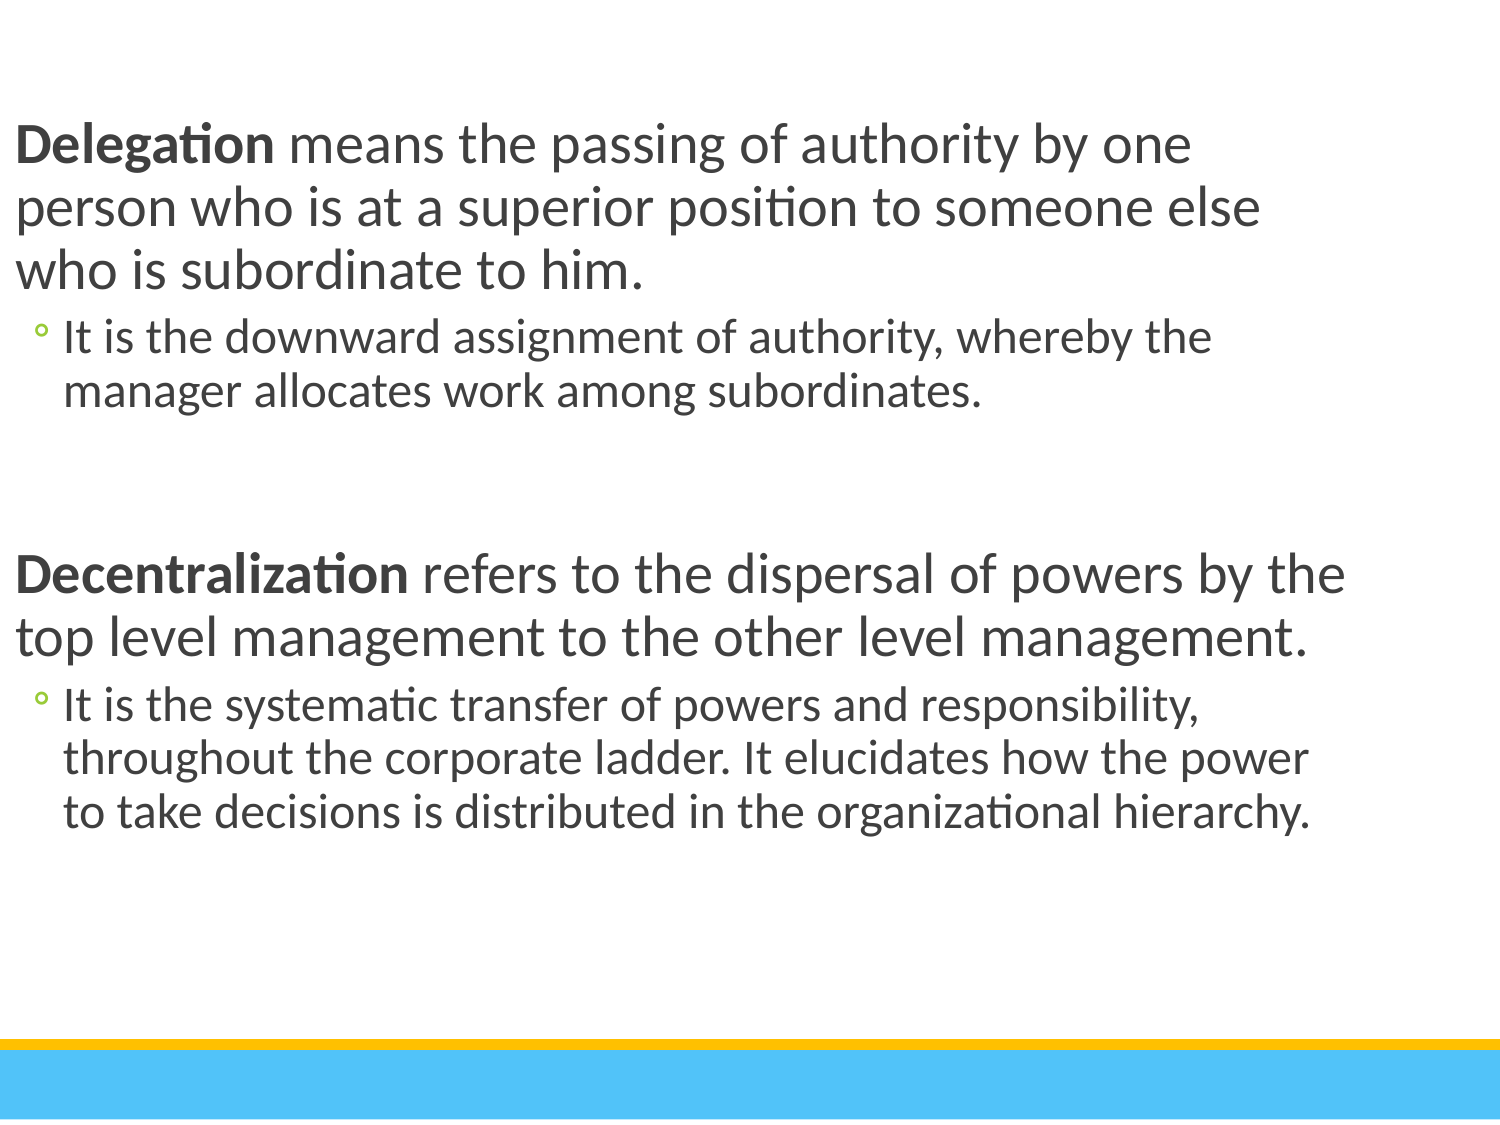

Delegation means the passing of authority by one person who is at a superior position to someone else who is subordinate to him.
It is the downward assignment of authority, whereby the manager allocates work among subordinates.

Decentralization refers to the dispersal of powers by the top level management to the other level management.
It is the systematic transfer of powers and responsibility, throughout the corporate ladder. It elucidates how the power to take decisions is distributed in the organizational hierarchy.